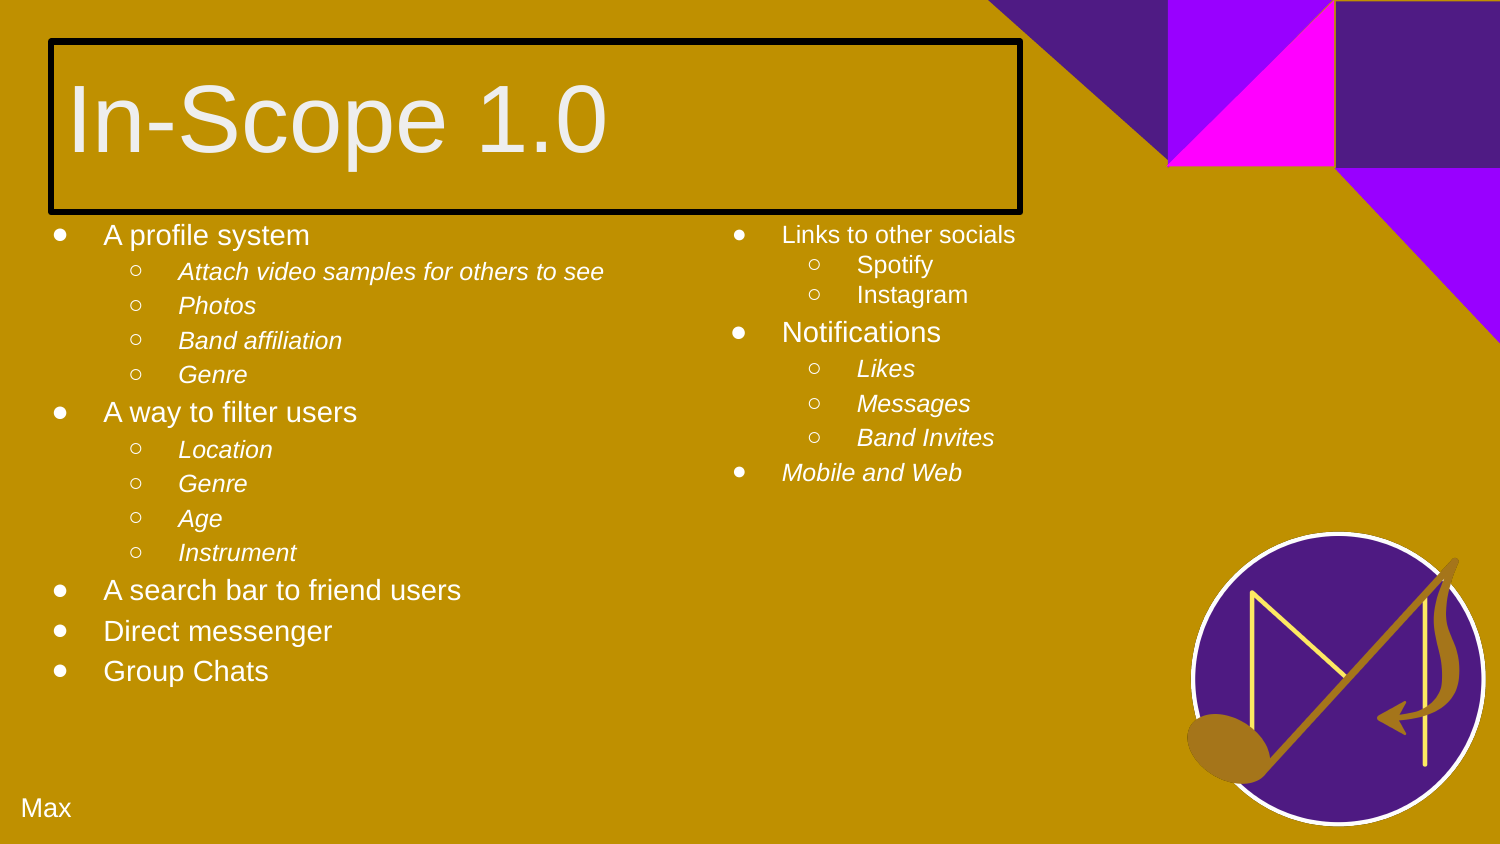

# In-Scope 1.0
A profile system
Attach video samples for others to see
Photos
Band affiliation
Genre
A way to filter users
Location
Genre
Age
Instrument
A search bar to friend users
Direct messenger
Group Chats

Links to other socials
Spotify
Instagram
Notifications
Likes
Messages
Band Invites
Mobile and Web

Max